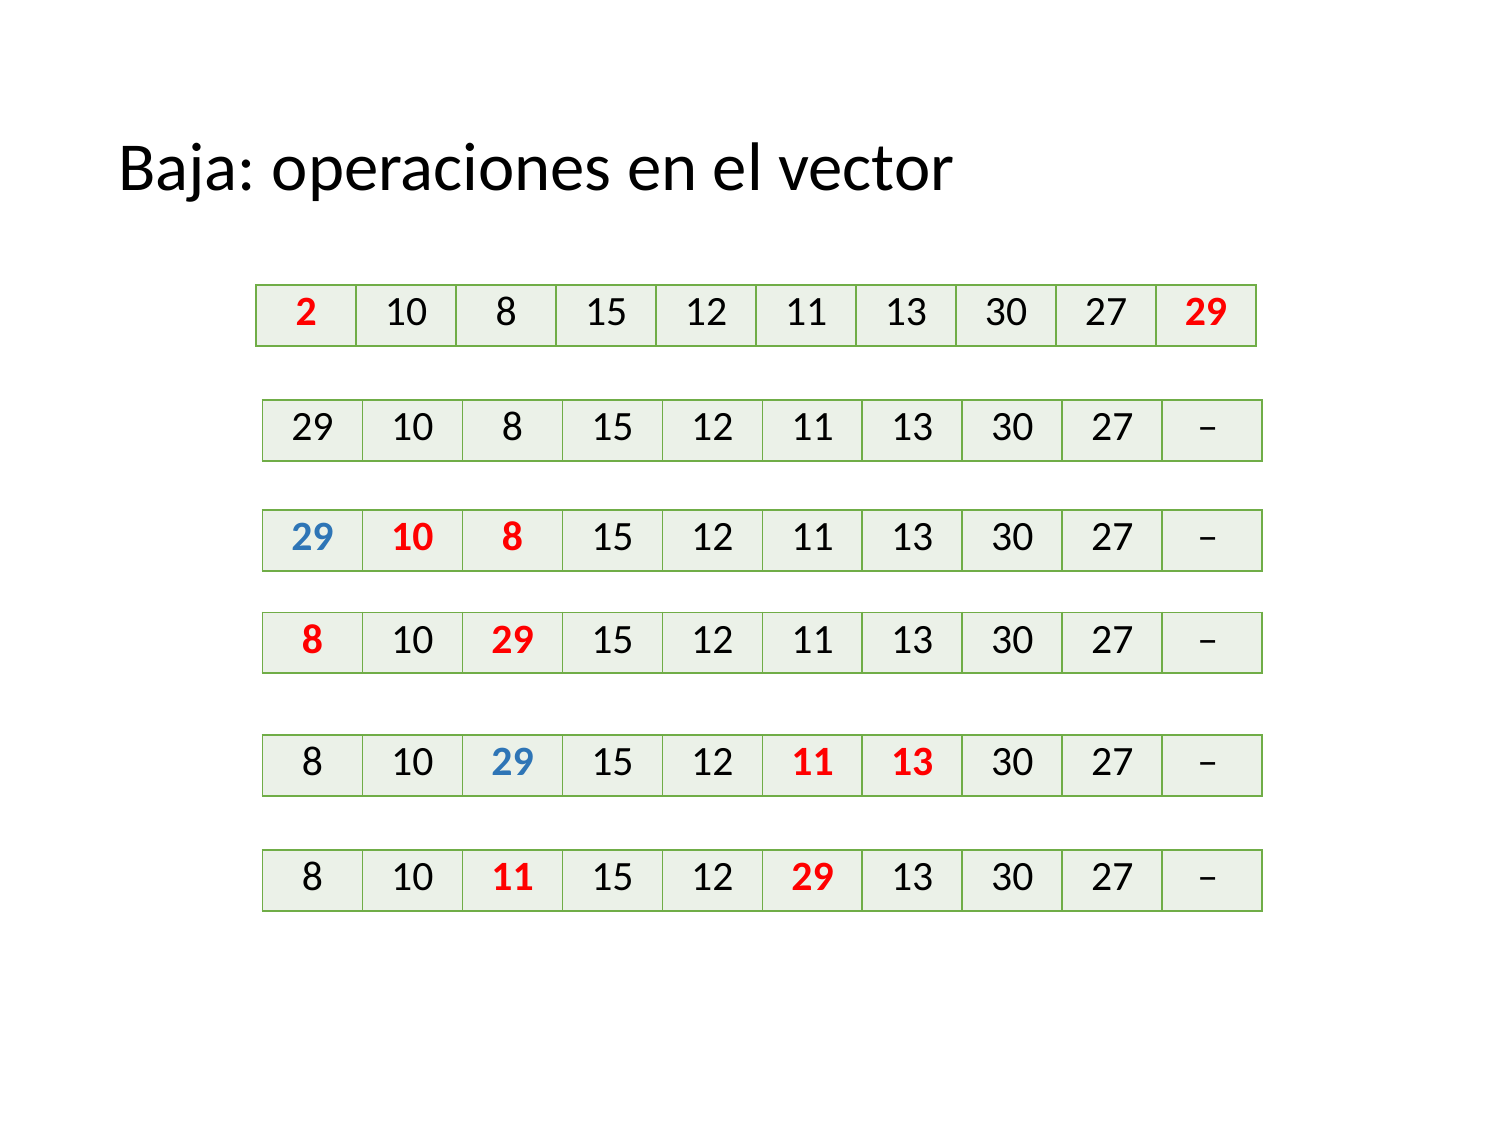

# Baja: operaciones en el vector
| 2 | 10 | 8 | 15 | 12 | 11 | 13 | 30 | 27 | 29 |
| --- | --- | --- | --- | --- | --- | --- | --- | --- | --- |
| 29 | 10 | 8 | 15 | 12 | 11 | 13 | 30 | 27 | – |
| --- | --- | --- | --- | --- | --- | --- | --- | --- | --- |
| 29 | 10 | 8 | 15 | 12 | 11 | 13 | 30 | 27 | – |
| --- | --- | --- | --- | --- | --- | --- | --- | --- | --- |
| 8 | 10 | 29 | 15 | 12 | 11 | 13 | 30 | 27 | – |
| --- | --- | --- | --- | --- | --- | --- | --- | --- | --- |
| 8 | 10 | 29 | 15 | 12 | 11 | 13 | 30 | 27 | – |
| --- | --- | --- | --- | --- | --- | --- | --- | --- | --- |
| 8 | 10 | 11 | 15 | 12 | 29 | 13 | 30 | 27 | – |
| --- | --- | --- | --- | --- | --- | --- | --- | --- | --- |